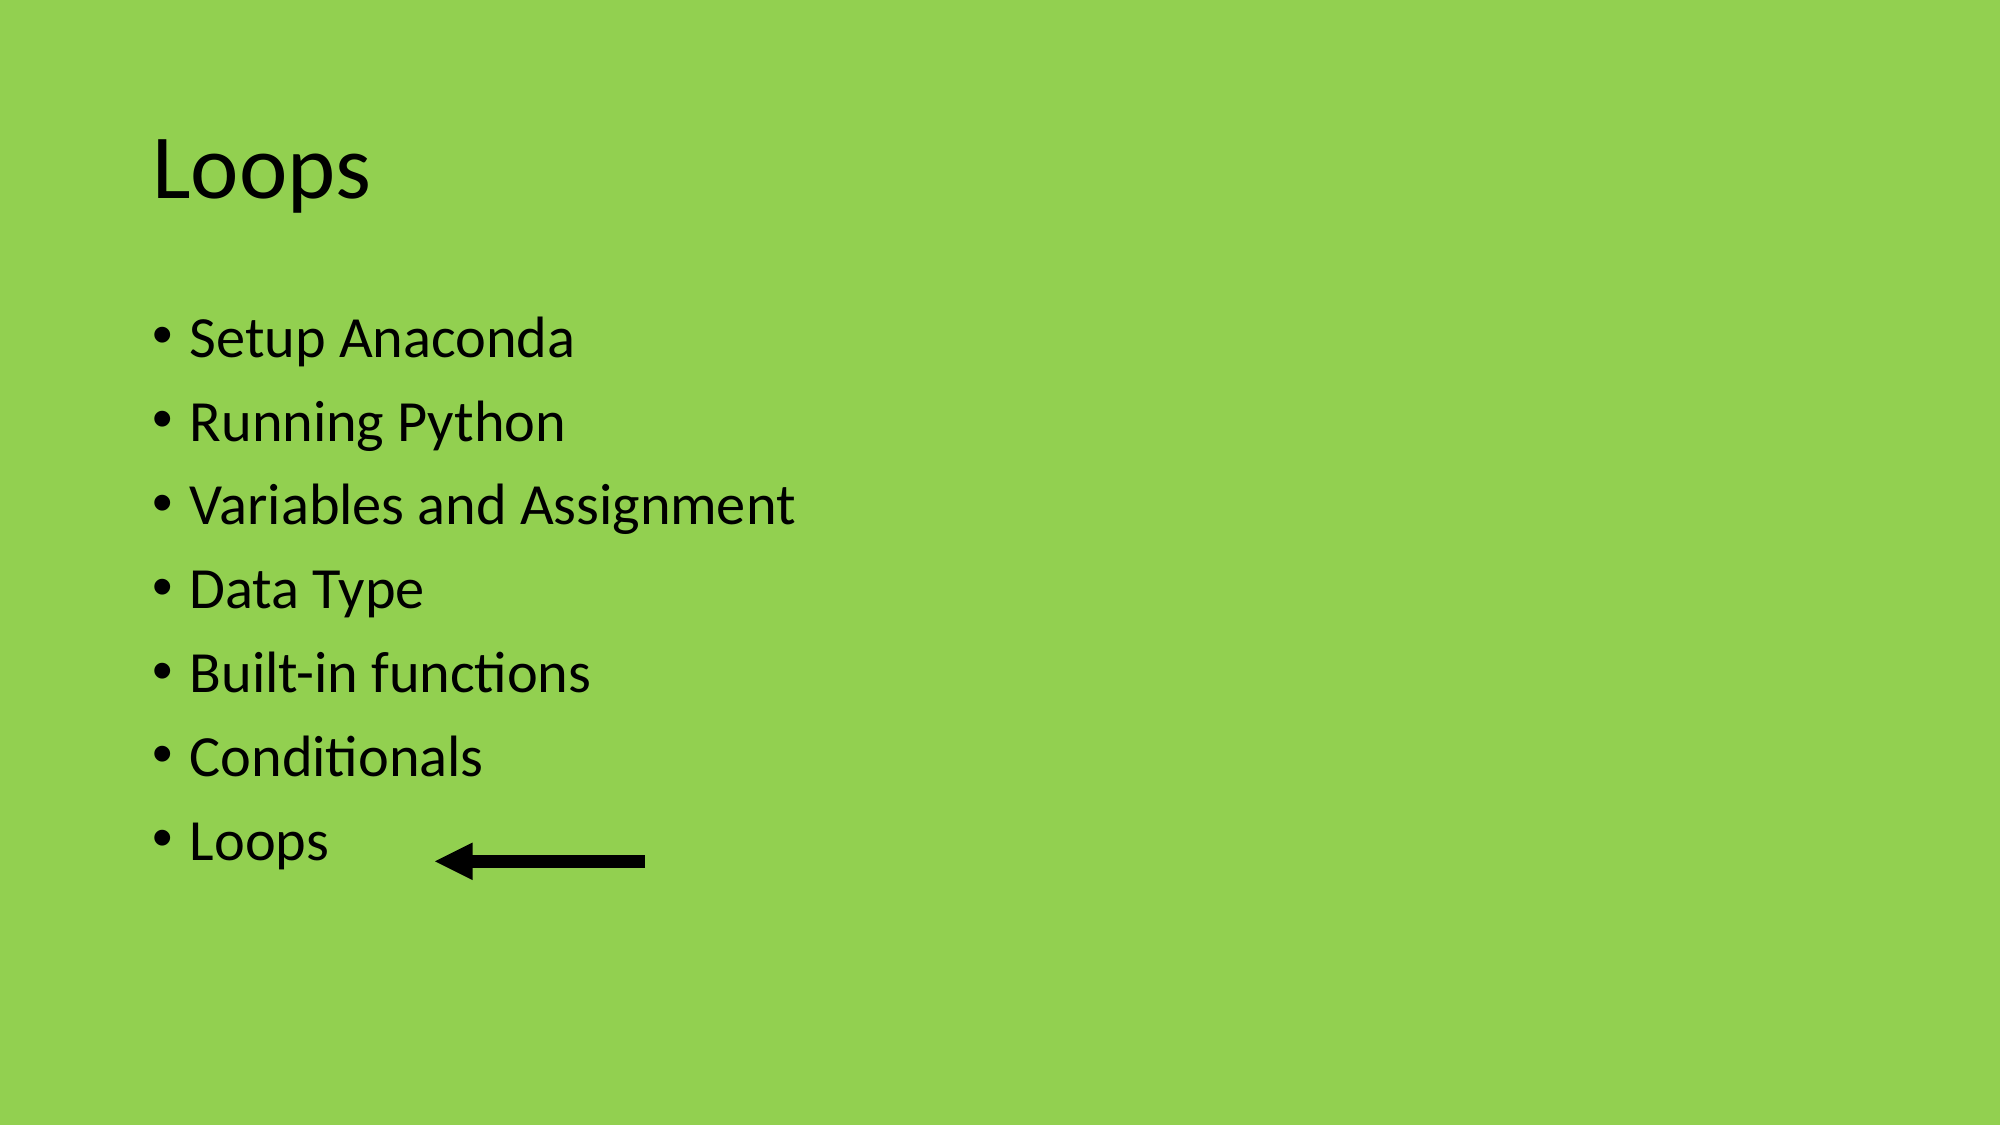

# Loops
Setup Anaconda
Running Python
Variables and Assignment
Data Type
Built-in functions
Conditionals
Loops